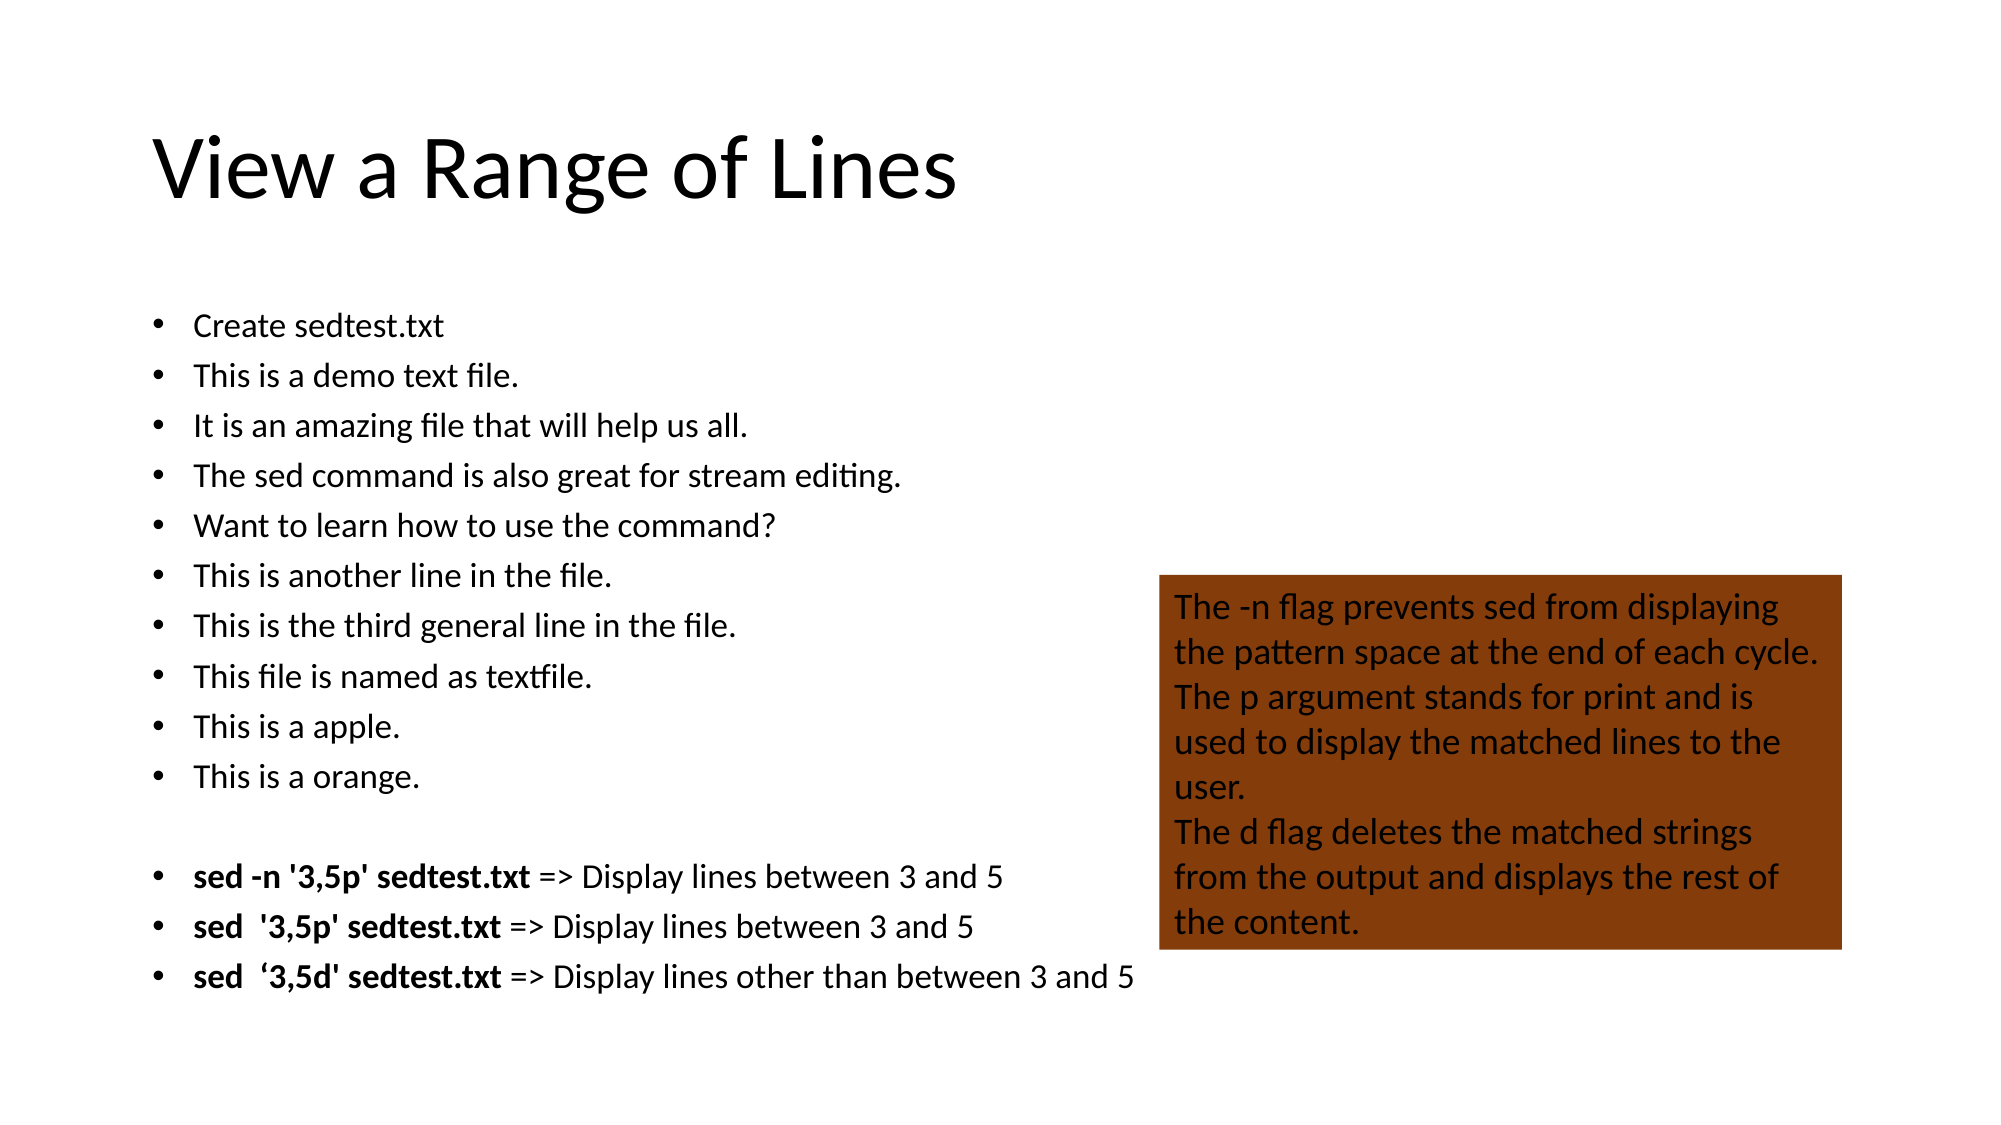

# View a Range of Lines
Create sedtest.txt
This is a demo text file.
It is an amazing file that will help us all.
The sed command is also great for stream editing.
Want to learn how to use the command?
This is another line in the file.
This is the third general line in the file.
This file is named as textfile.
This is a apple.
This is a orange.

sed -n '3,5p' sedtest.txt => Display lines between 3 and 5
sed  '3,5p' sedtest.txt => Display lines between 3 and 5
sed  ‘3,5d' sedtest.txt => Display lines other than between 3 and 5

The -n flag prevents sed from displaying the pattern space at the end of each cycle.
The p argument stands for print and is used to display the matched lines to the user.
The d flag deletes the matched strings from the output and displays the rest of the content.